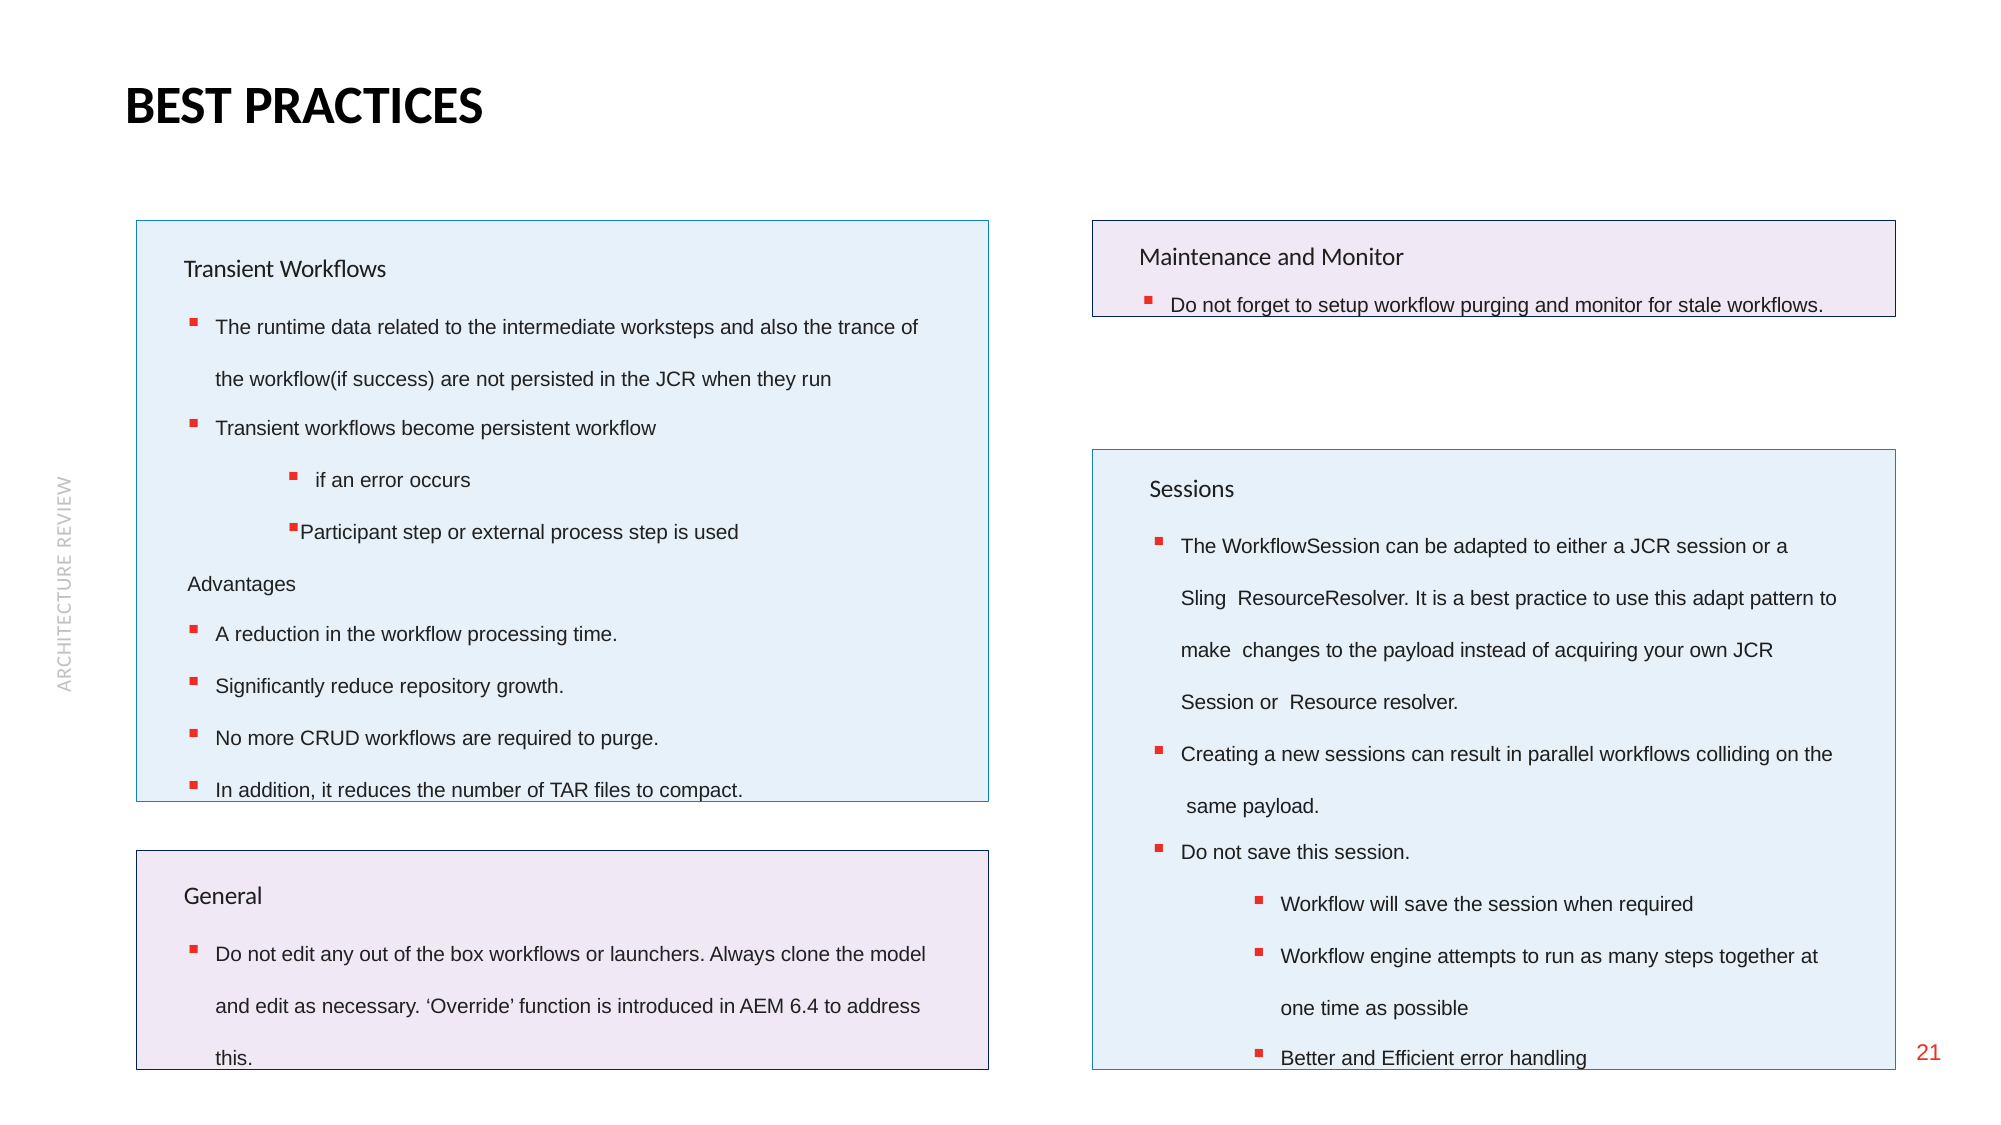

# BEST PRACTICES

Transient Workflows
The runtime data related to the intermediate worksteps and also the trance of  the workflow(if success) are not persisted in the JCR when they run

Transient workflows become persistent workflow
if an error occurs
Participant step or external process step is used  Advantages

A reduction in the workflow processing time.
Significantly reduce repository growth.
No more CRUD workflows are required to purge.
In addition, it reduces the number of TAR files to compact.
Maintenance and Monitor
Do not forget to setup workflow purging and monitor for stale workflows.

Sessions
The WorkflowSession can be adapted to either a JCR session or a Sling  ResourceResolver. It is a best practice to use this adapt pattern to make  changes to the payload instead of acquiring your own JCR Session or  Resource resolver.
Creating a new sessions can result in parallel workflows colliding on the  same payload.
Do not save this session.
Workflow will save the session when required
Workflow engine attempts to run as many steps together at  one time as possible

Better and Efficient error handling
ARCHITECTURE REVIEW

General
Do not edit any out of the box workflows or launchers. Always clone the model  and edit as necessary. ‘Override’ function is introduced in AEM 6.4 to address  this.
21